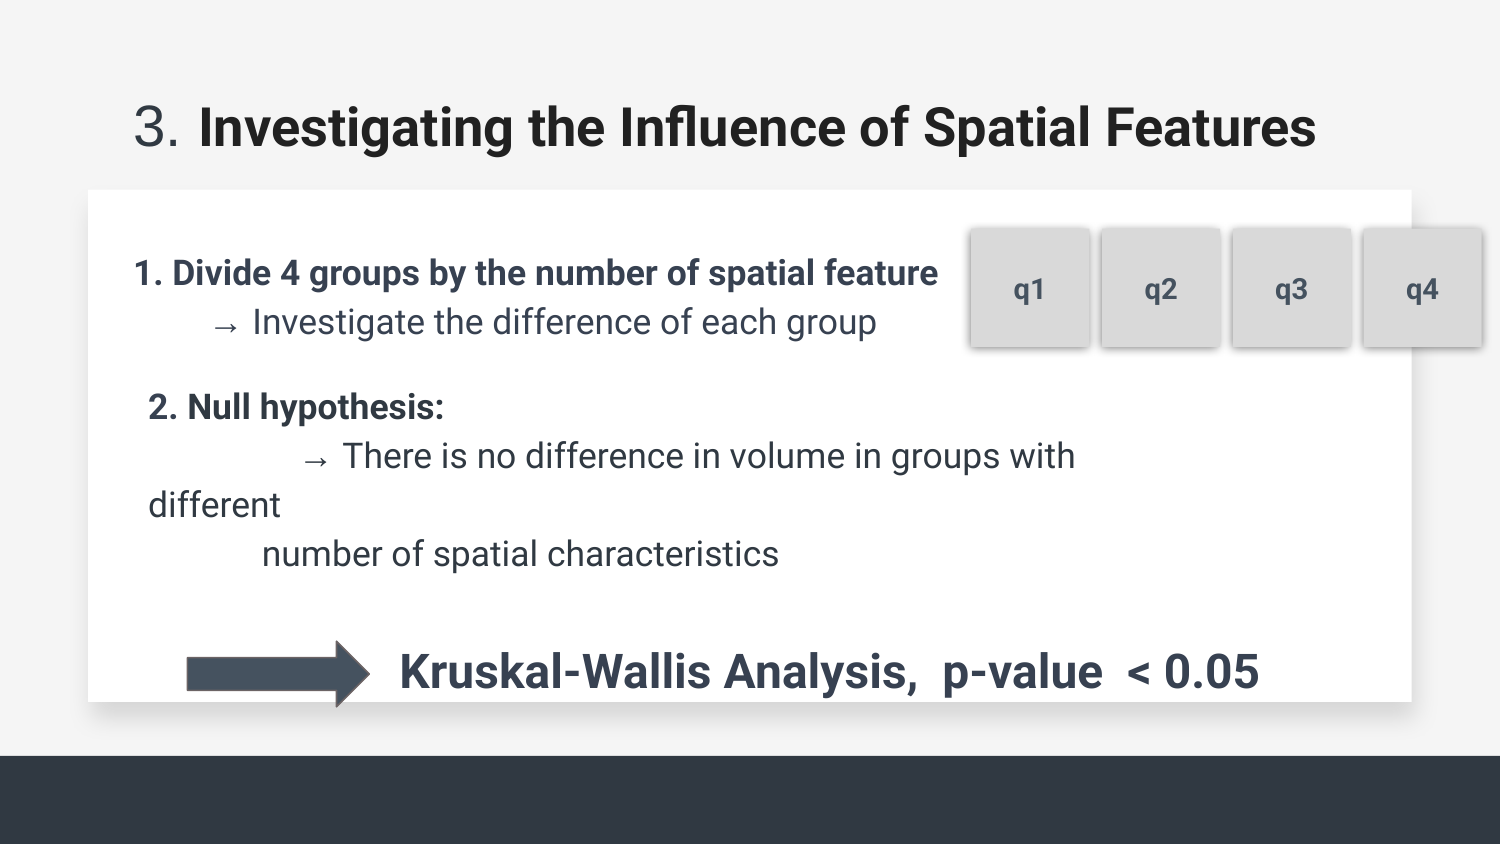

# 3. Investigating the Influence of Spatial Features

1. Divide 4 groups by the number of spatial feature
→ Investigate the difference of each group

q1
q2
q3
q4

2. Null hypothesis:
 	→ There is no difference in volume in groups with different
             number of spatial characteristics
Kruskal-Wallis Analysis,  p-value  < 0.05